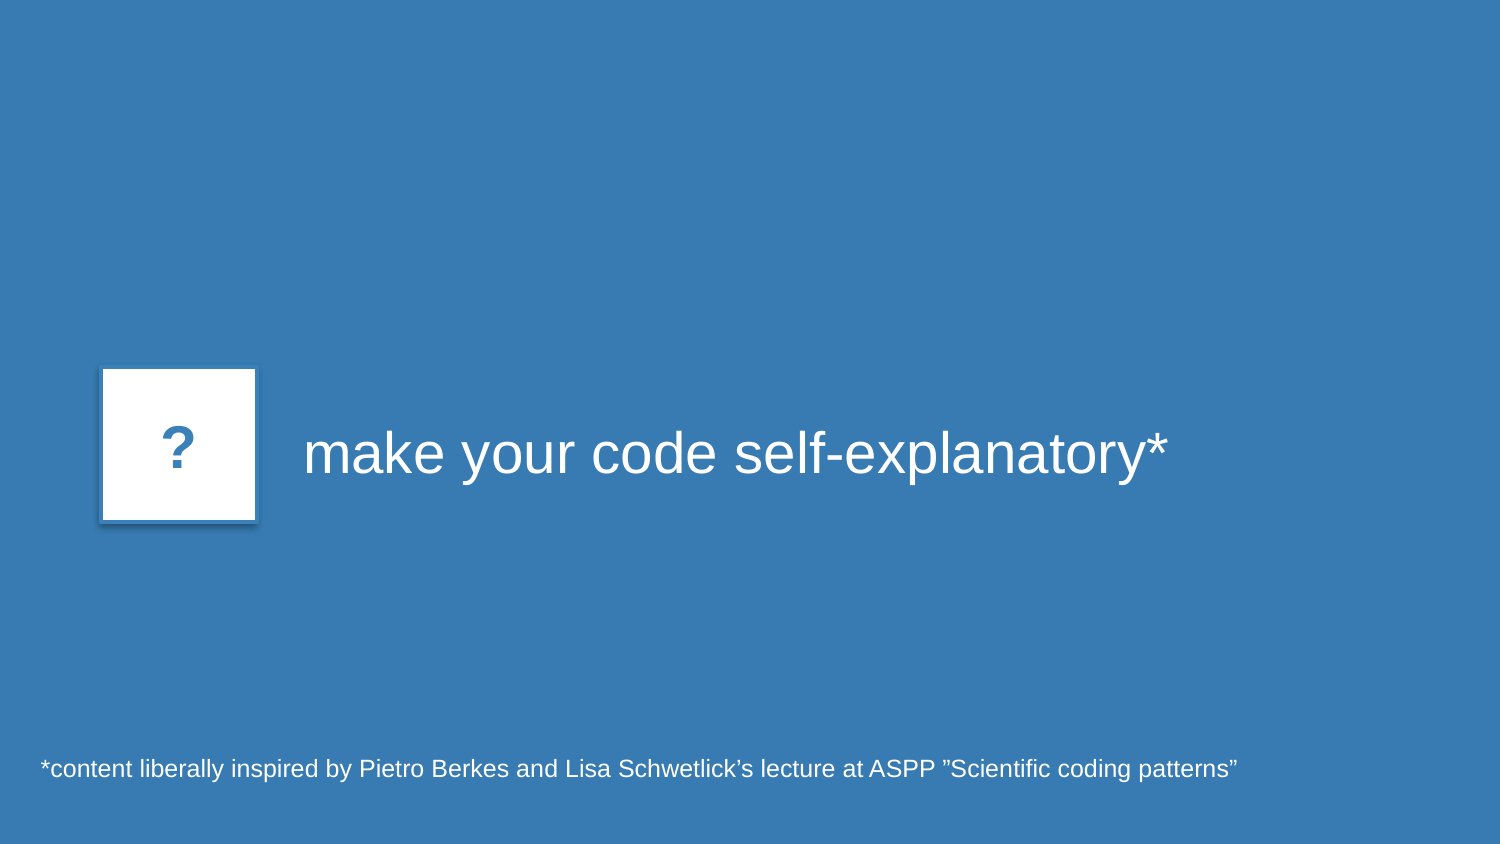

make your code self-explanatory*
*content liberally inspired by Pietro Berkes and Lisa Schwetlick’s lecture at ASPP ”Scientific coding patterns”